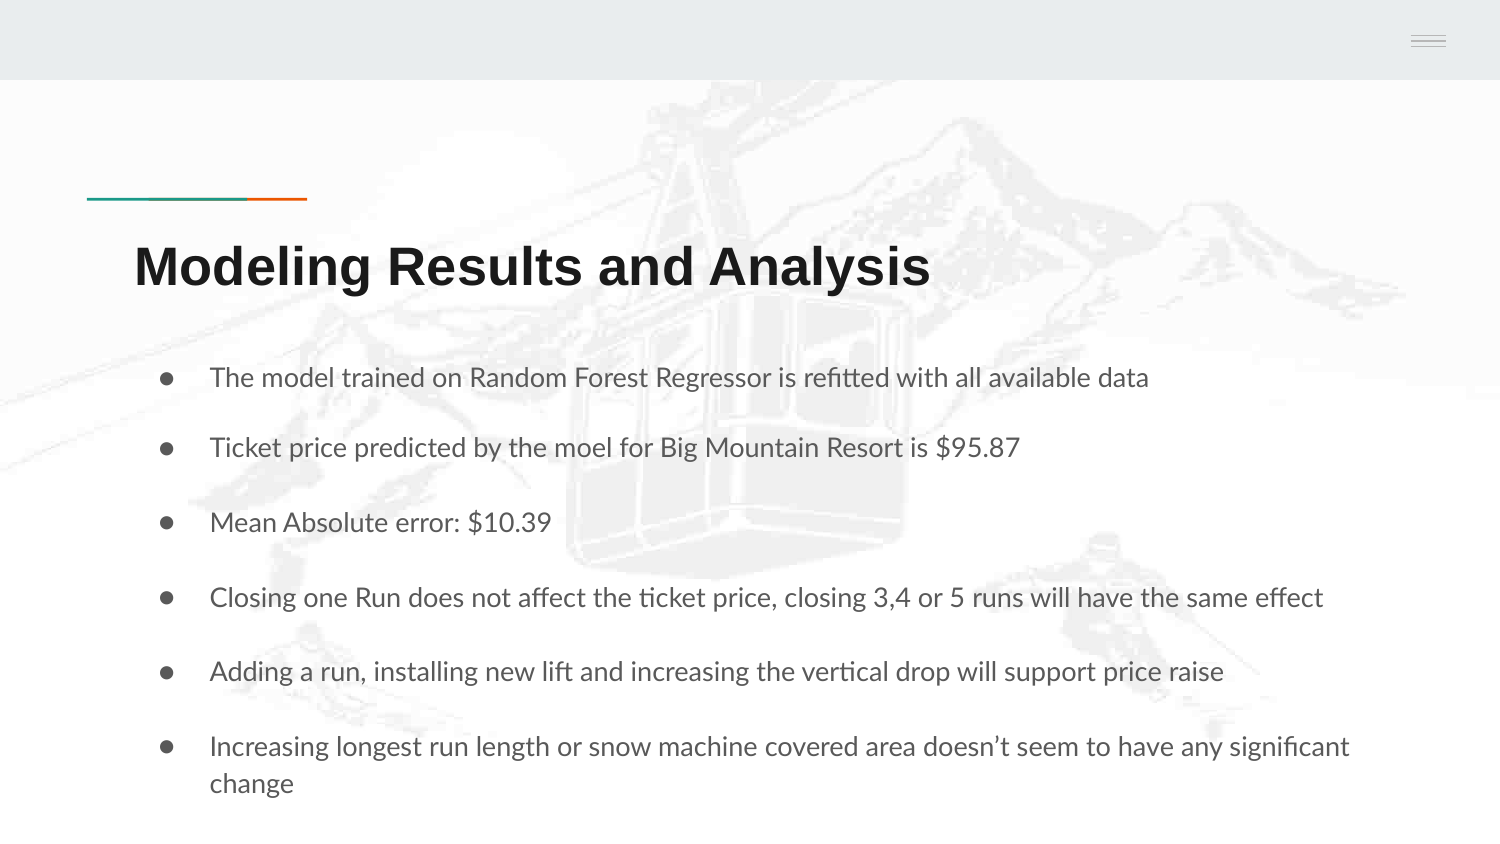

# Modeling Results and Analysis
The model trained on Random Forest Regressor is refitted with all available data
Ticket price predicted by the moel for Big Mountain Resort is $95.87
Mean Absolute error: $10.39
Closing one Run does not affect the ticket price, closing 3,4 or 5 runs will have the same effect
Adding a run, installing new lift and increasing the vertical drop will support price raise
Increasing longest run length or snow machine covered area doesn’t seem to have any significant change